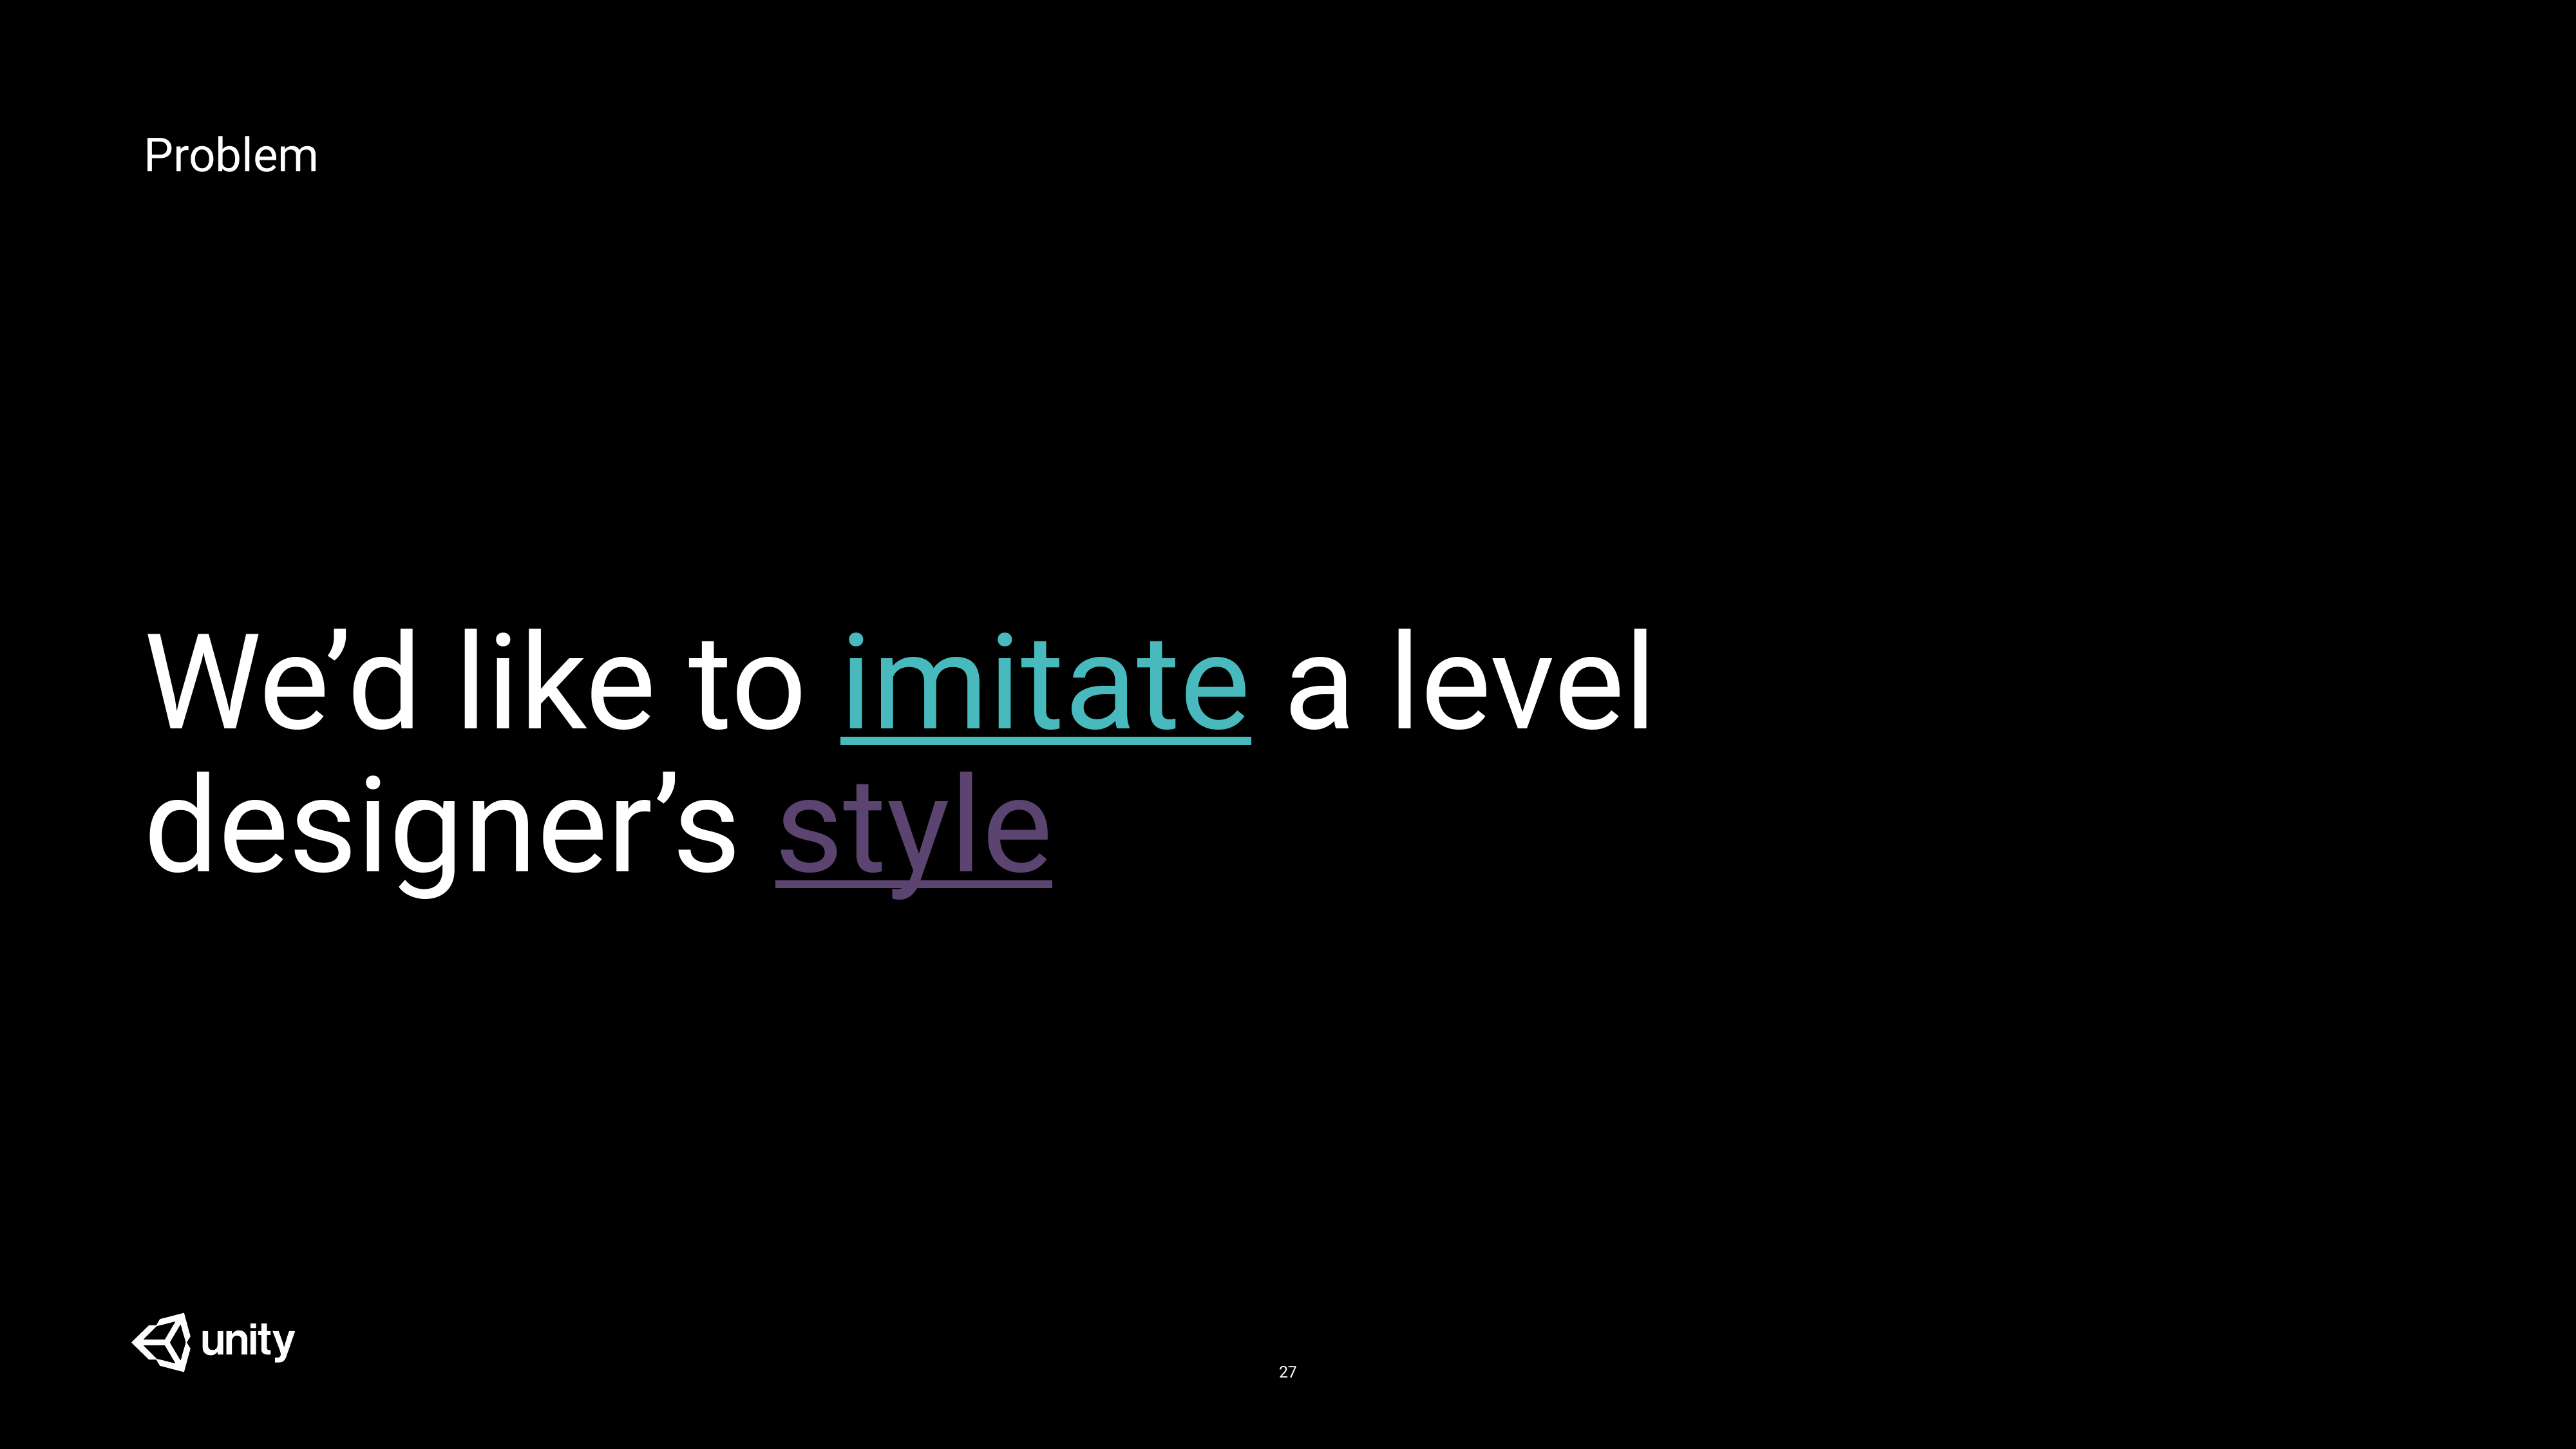

Problem
We’d like to imitate a level designer’s style
27